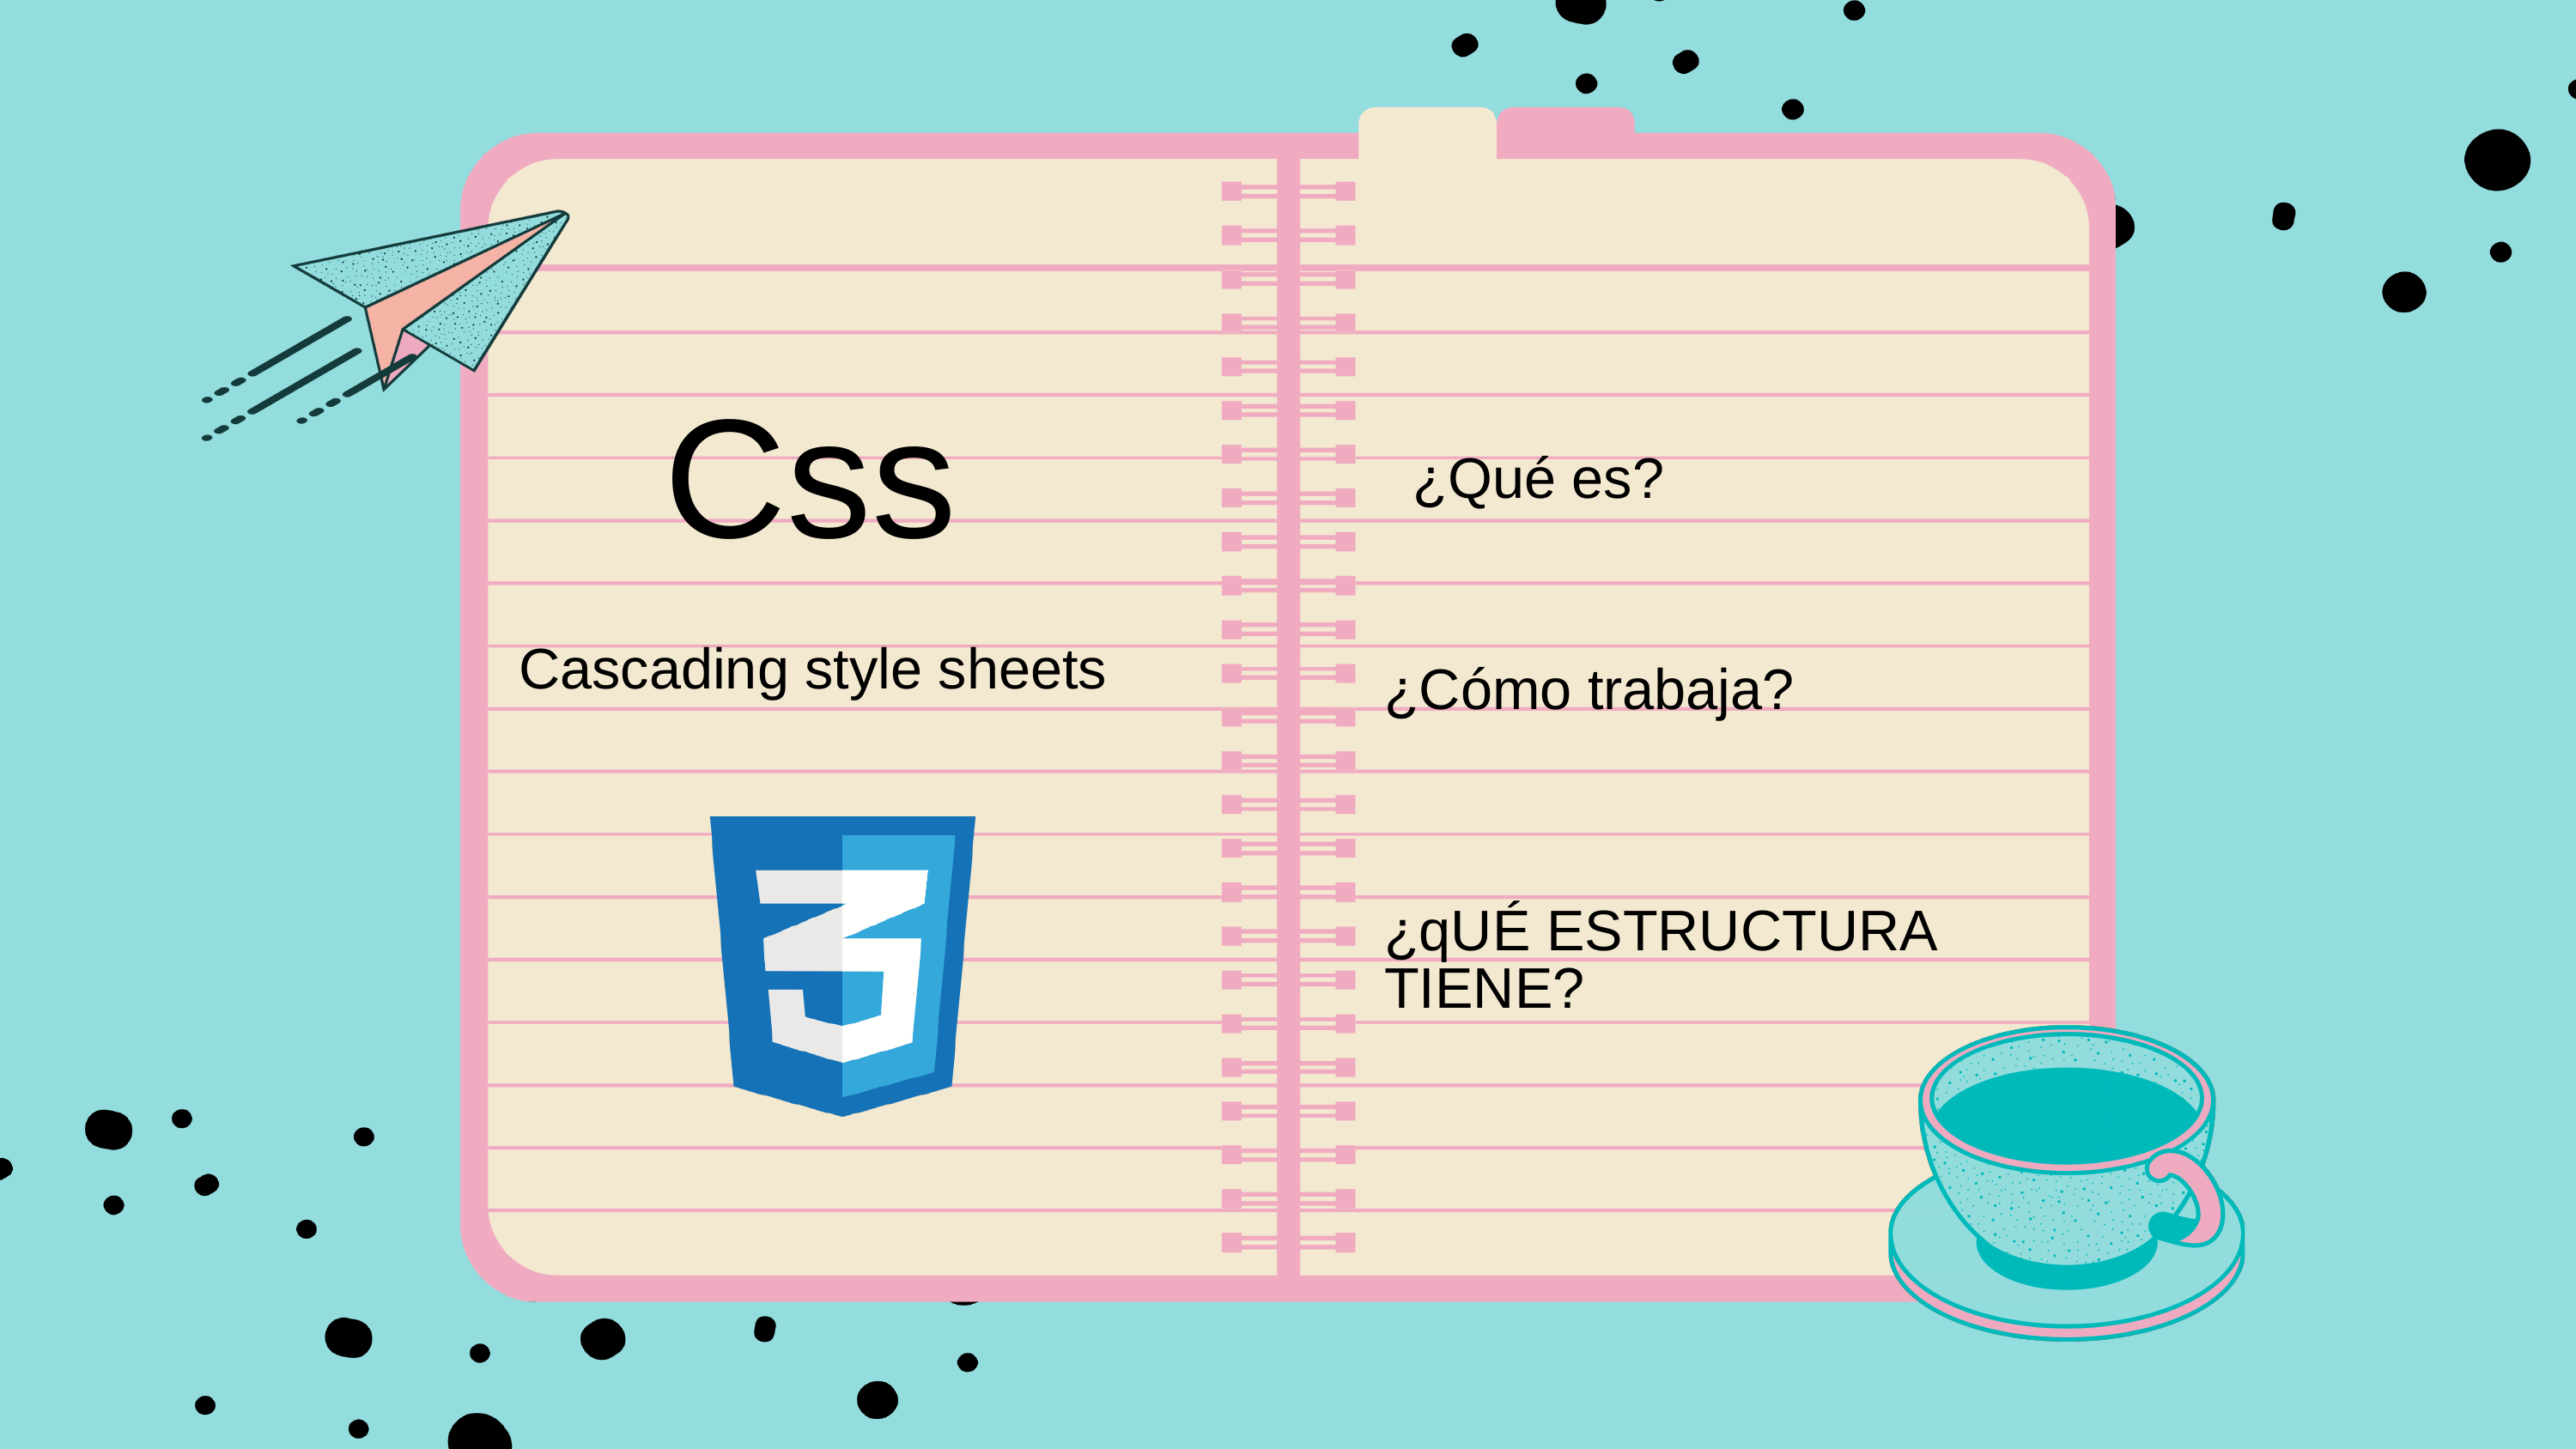

Css
¿Qué es?
Cascading style sheets
¿Cómo trabaja?

¿qUÉ ESTRUCTURA TIENE?